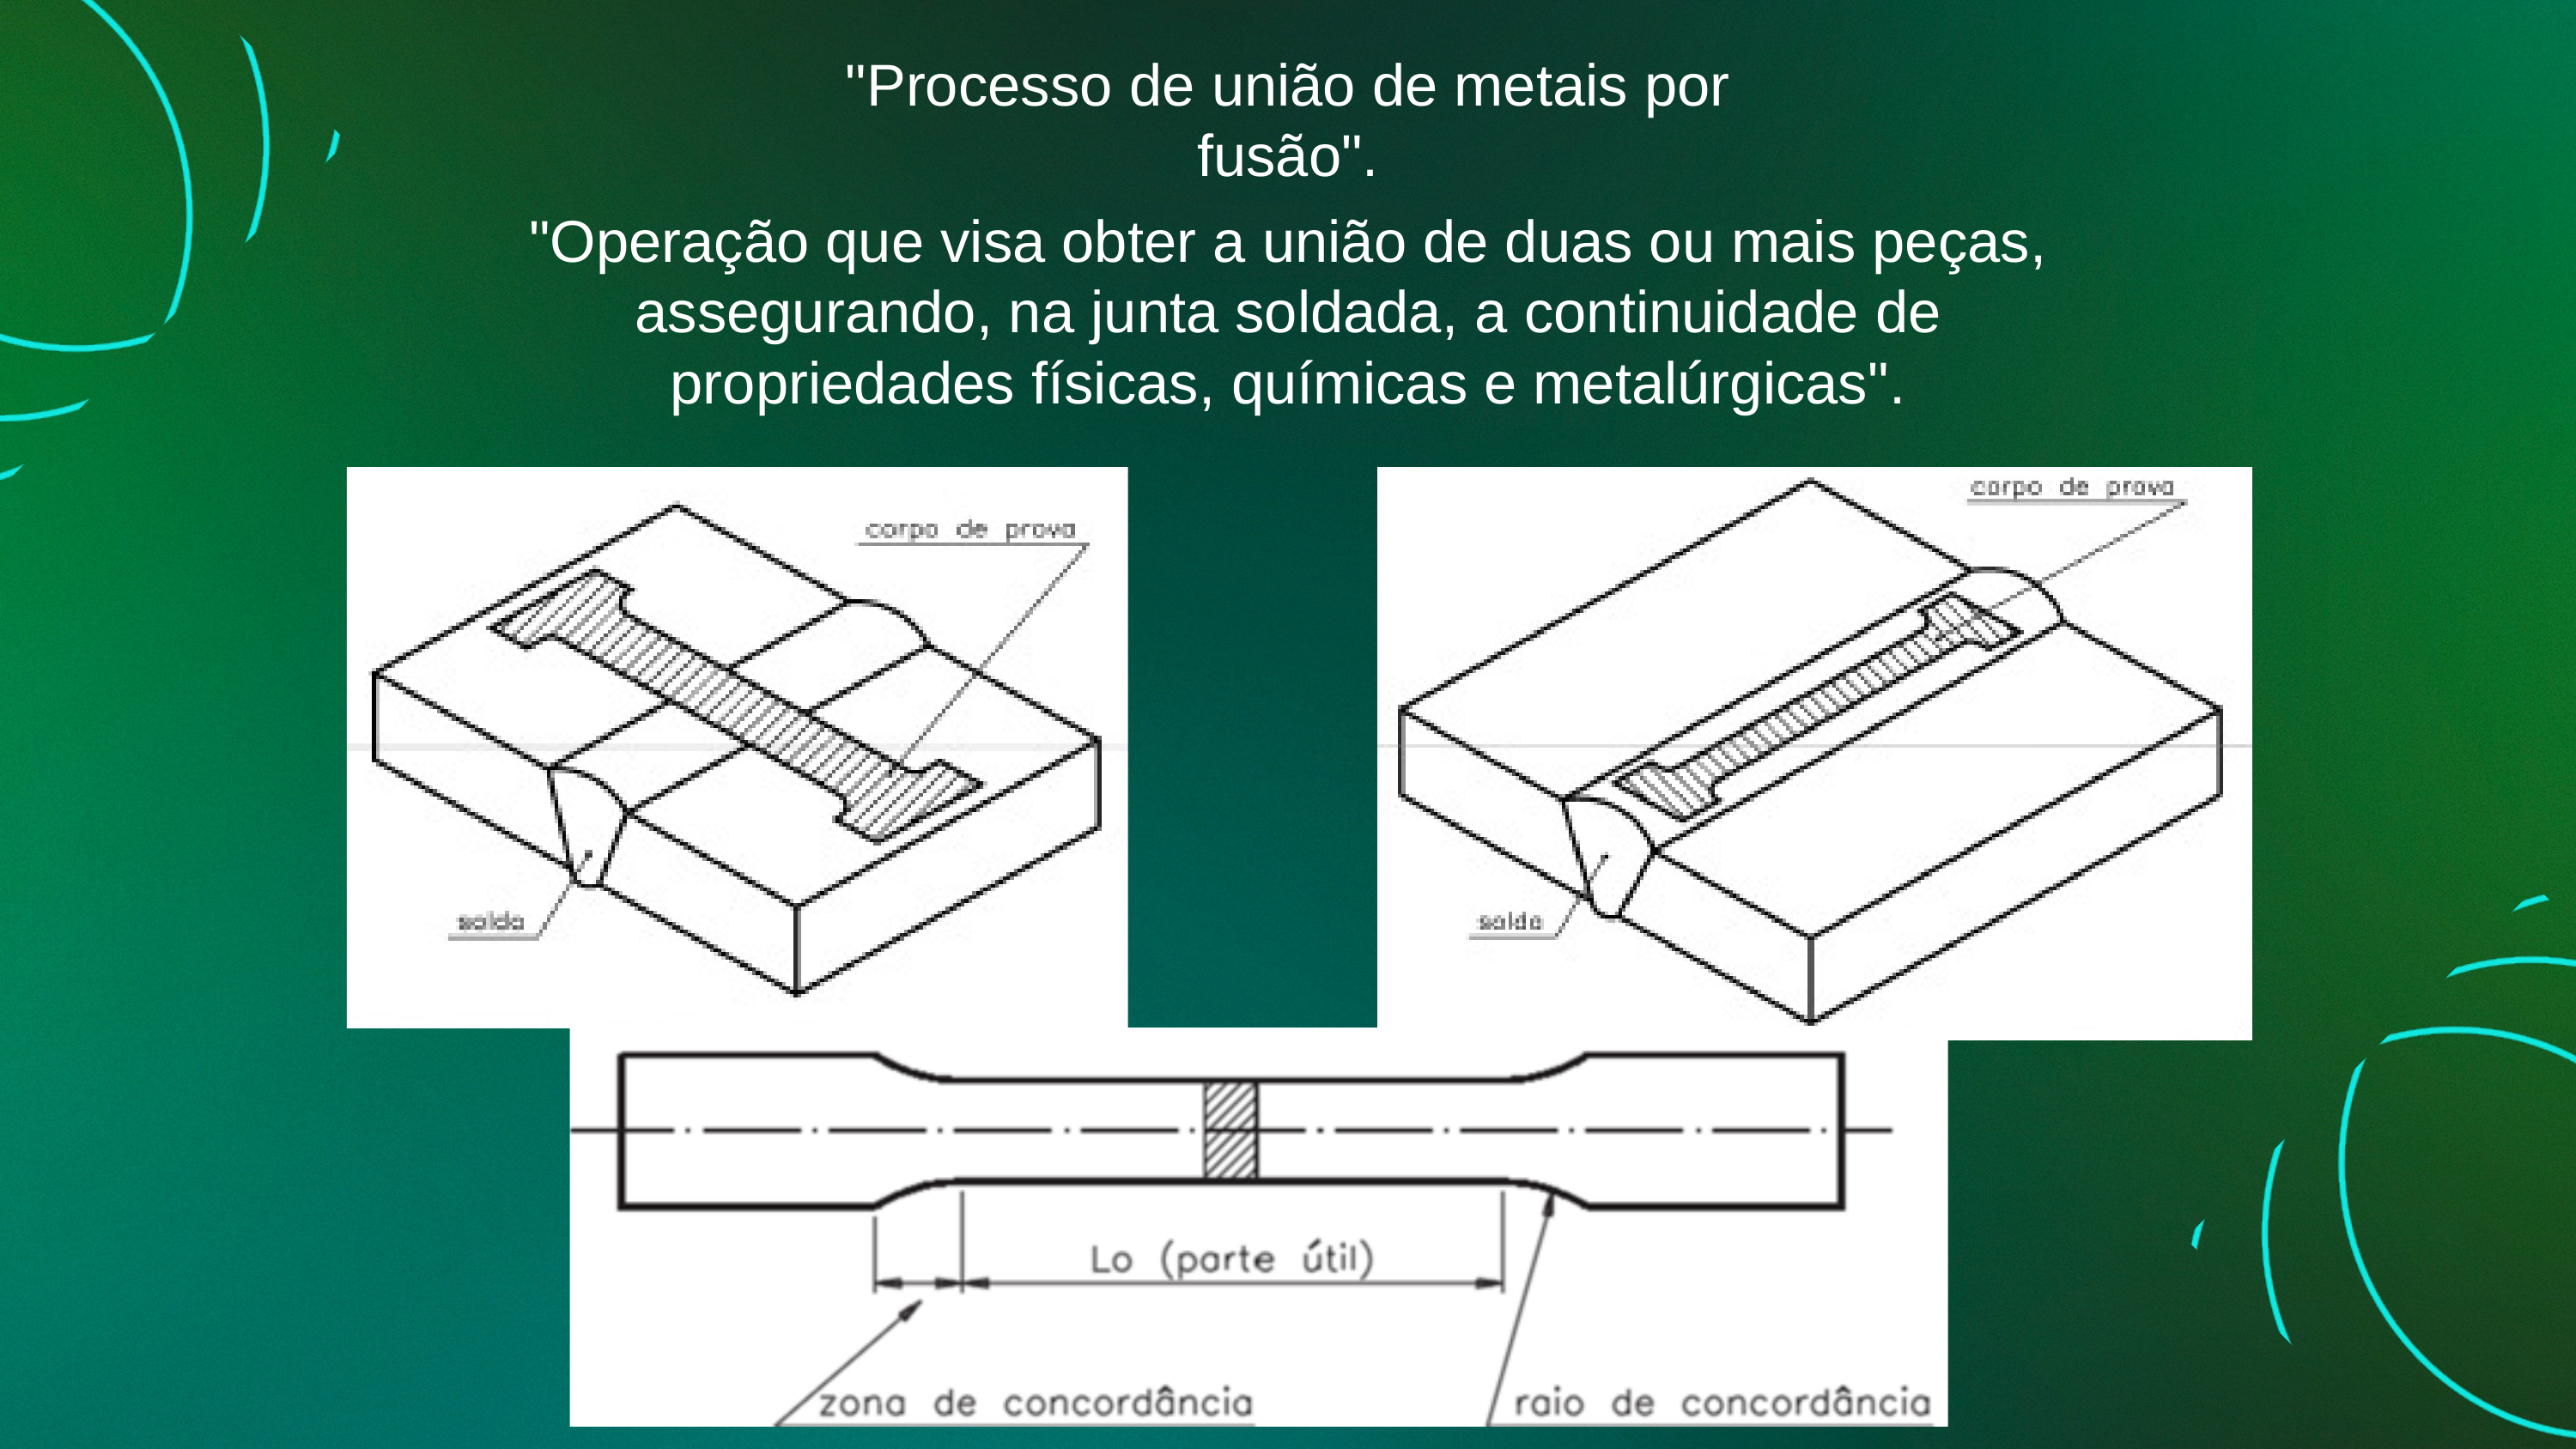

"Processo de união de metais por fusão".
"Operação que visa obter a união de duas ou mais peças, assegurando, na junta soldada, a continuidade de propriedades físicas, químicas e metalúrgicas".